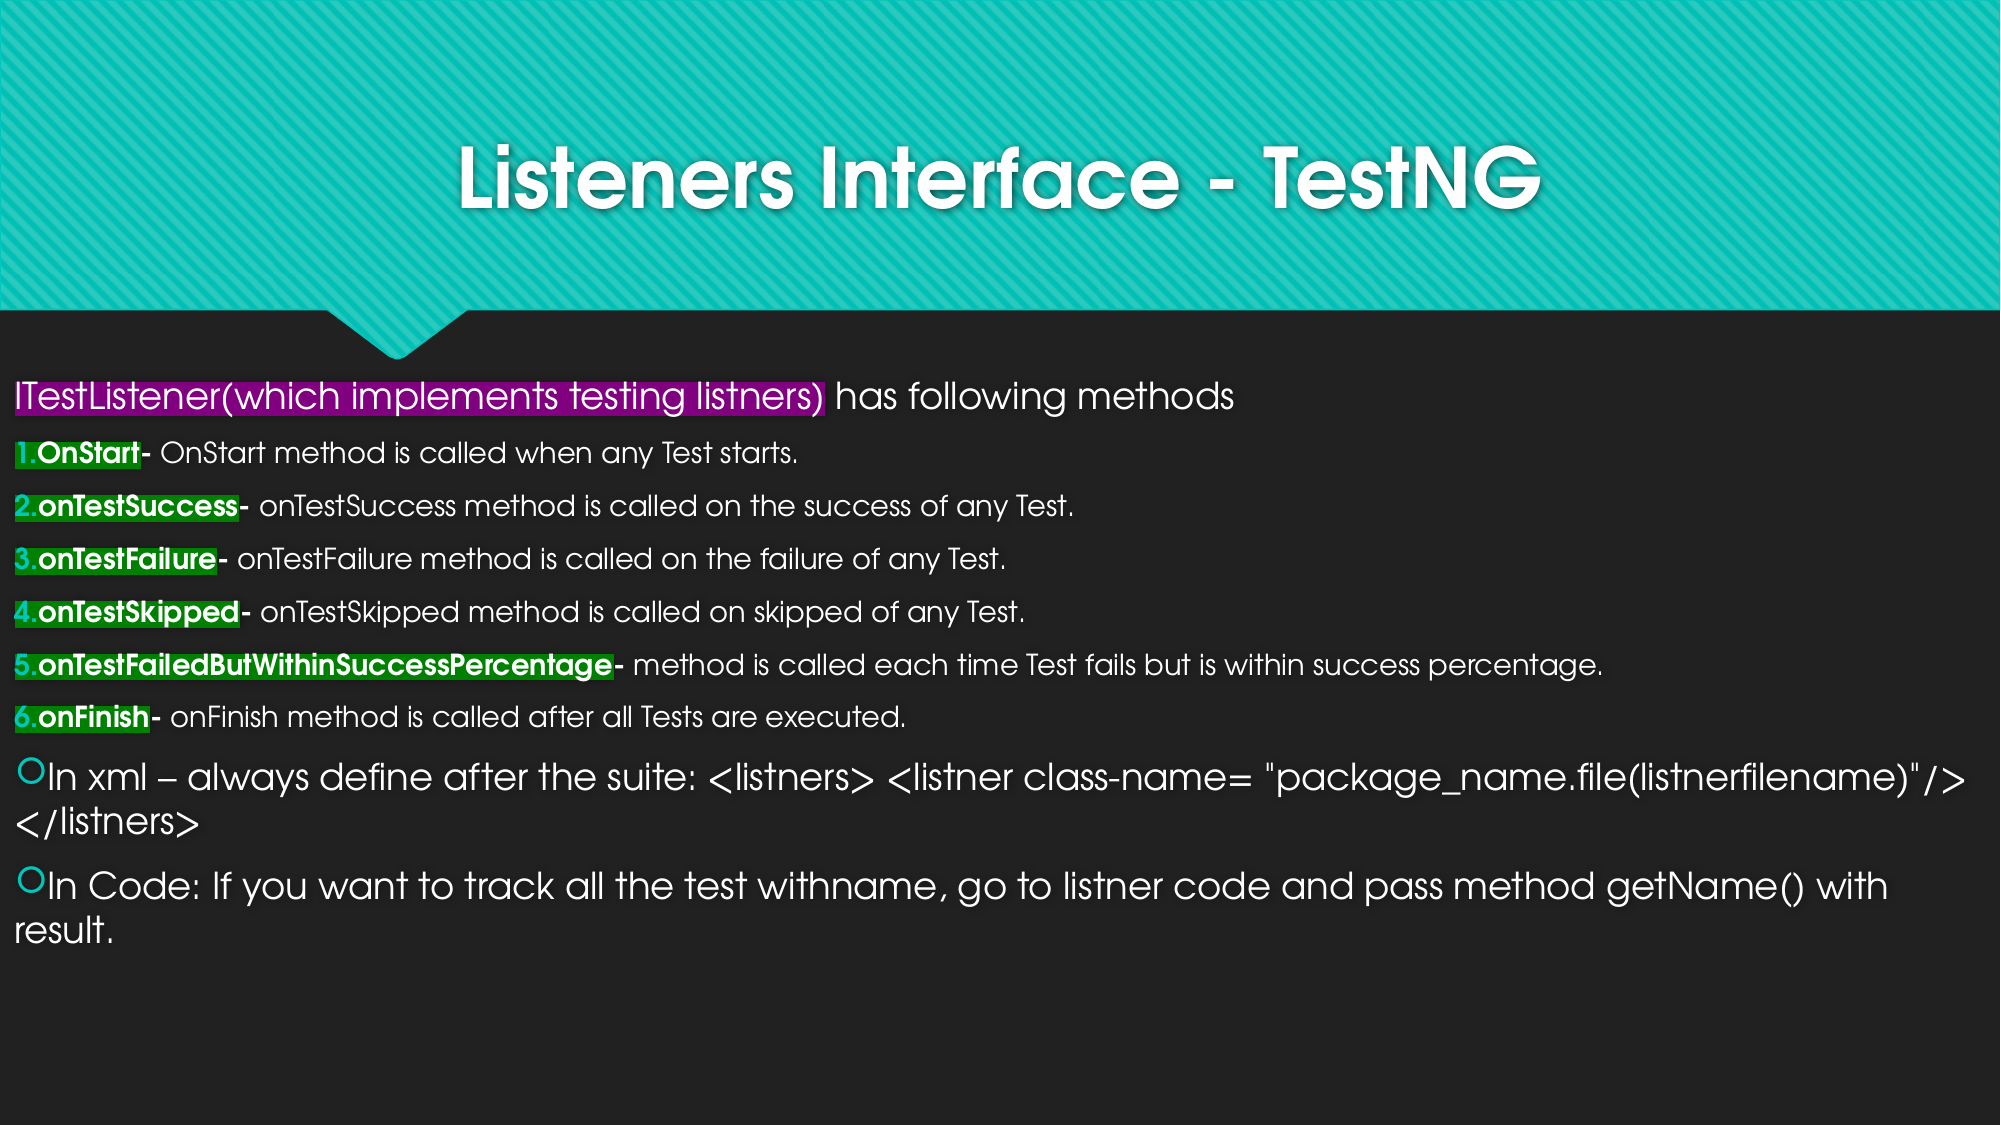

# Listeners Interface - TestNG
ITestListener(which implements testing listners) has following methods
OnStart- OnStart method is called when any Test starts.
onTestSuccess- onTestSuccess method is called on the success of any Test.
onTestFailure- onTestFailure method is called on the failure of any Test.
onTestSkipped- onTestSkipped method is called on skipped of any Test.
onTestFailedButWithinSuccessPercentage- method is called each time Test fails but is within success percentage.
onFinish- onFinish method is called after all Tests are executed.
In xml – always define after the suite: <listners> <listner class-name= "package_name.file(listnerfilename)"/> </listners>
In Code: If you want to track all the test withname, go to listner code and pass method getName() with result.